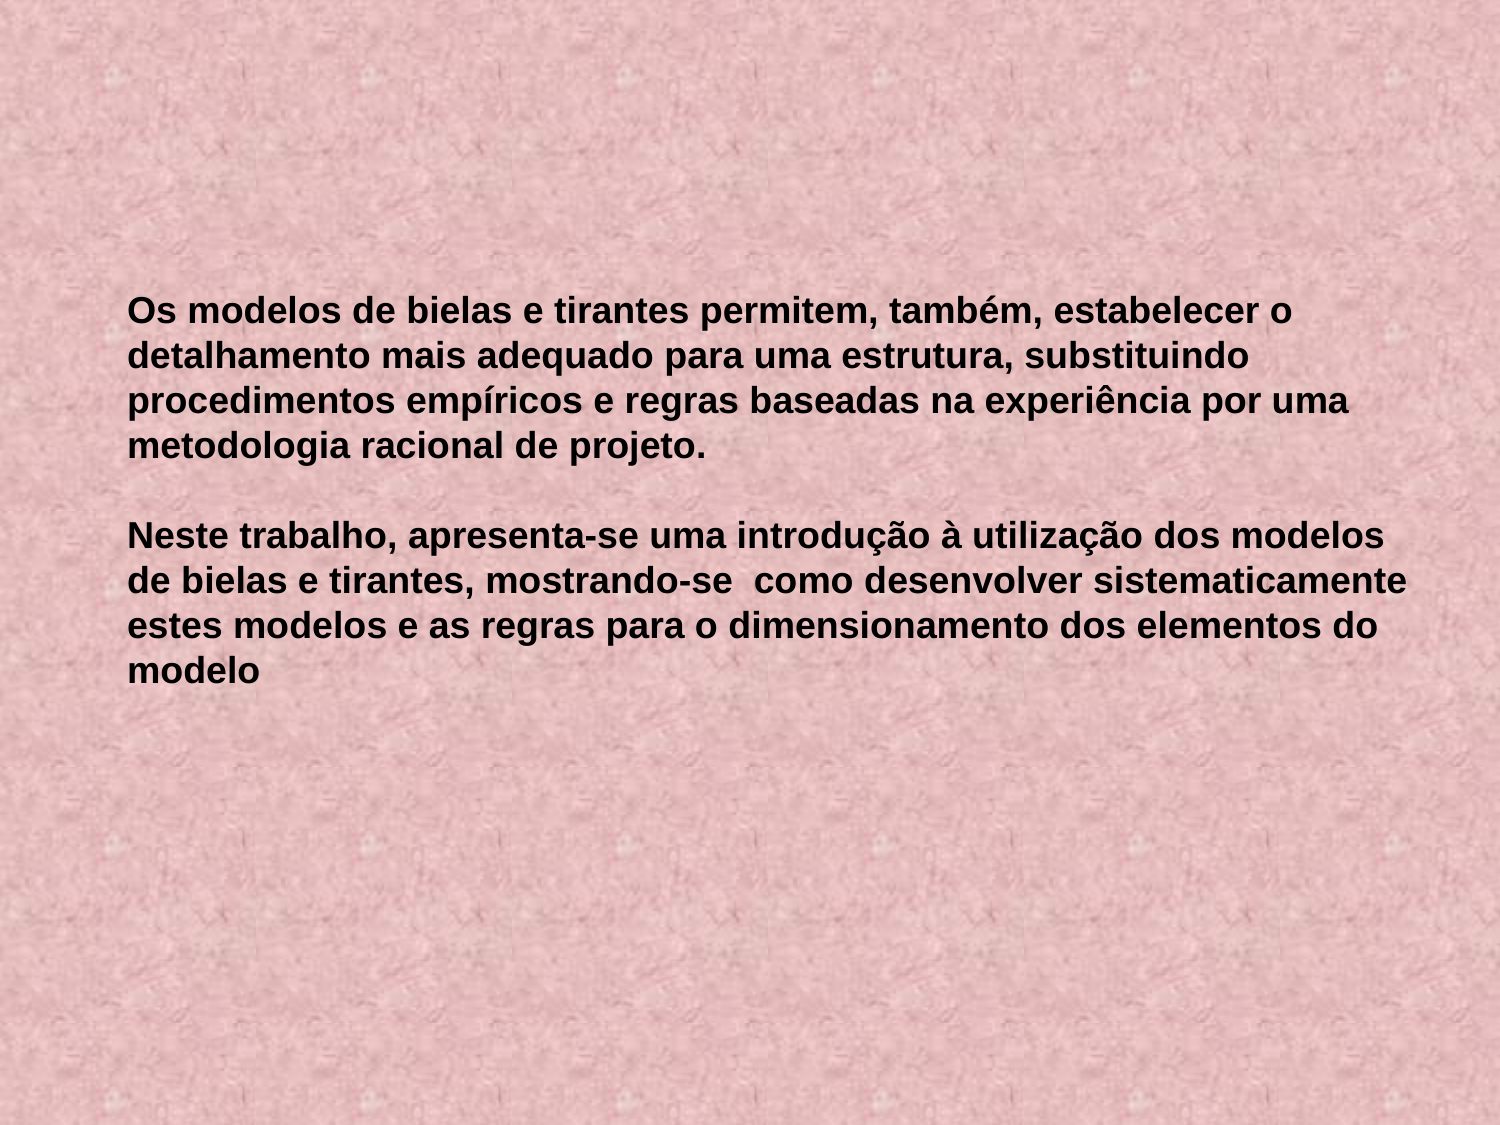

Os modelos de bielas e tirantes permitem, também, estabelecer o detalhamento mais adequado para uma estrutura, substituindo procedimentos empíricos e regras baseadas na experiência por uma metodologia racional de projeto.

Neste trabalho, apresenta-se uma introdução à utilização dos modelos de bielas e tirantes, mostrando-se  como desenvolver sistematicamente estes modelos e as regras para o dimensionamento dos elementos do modelo